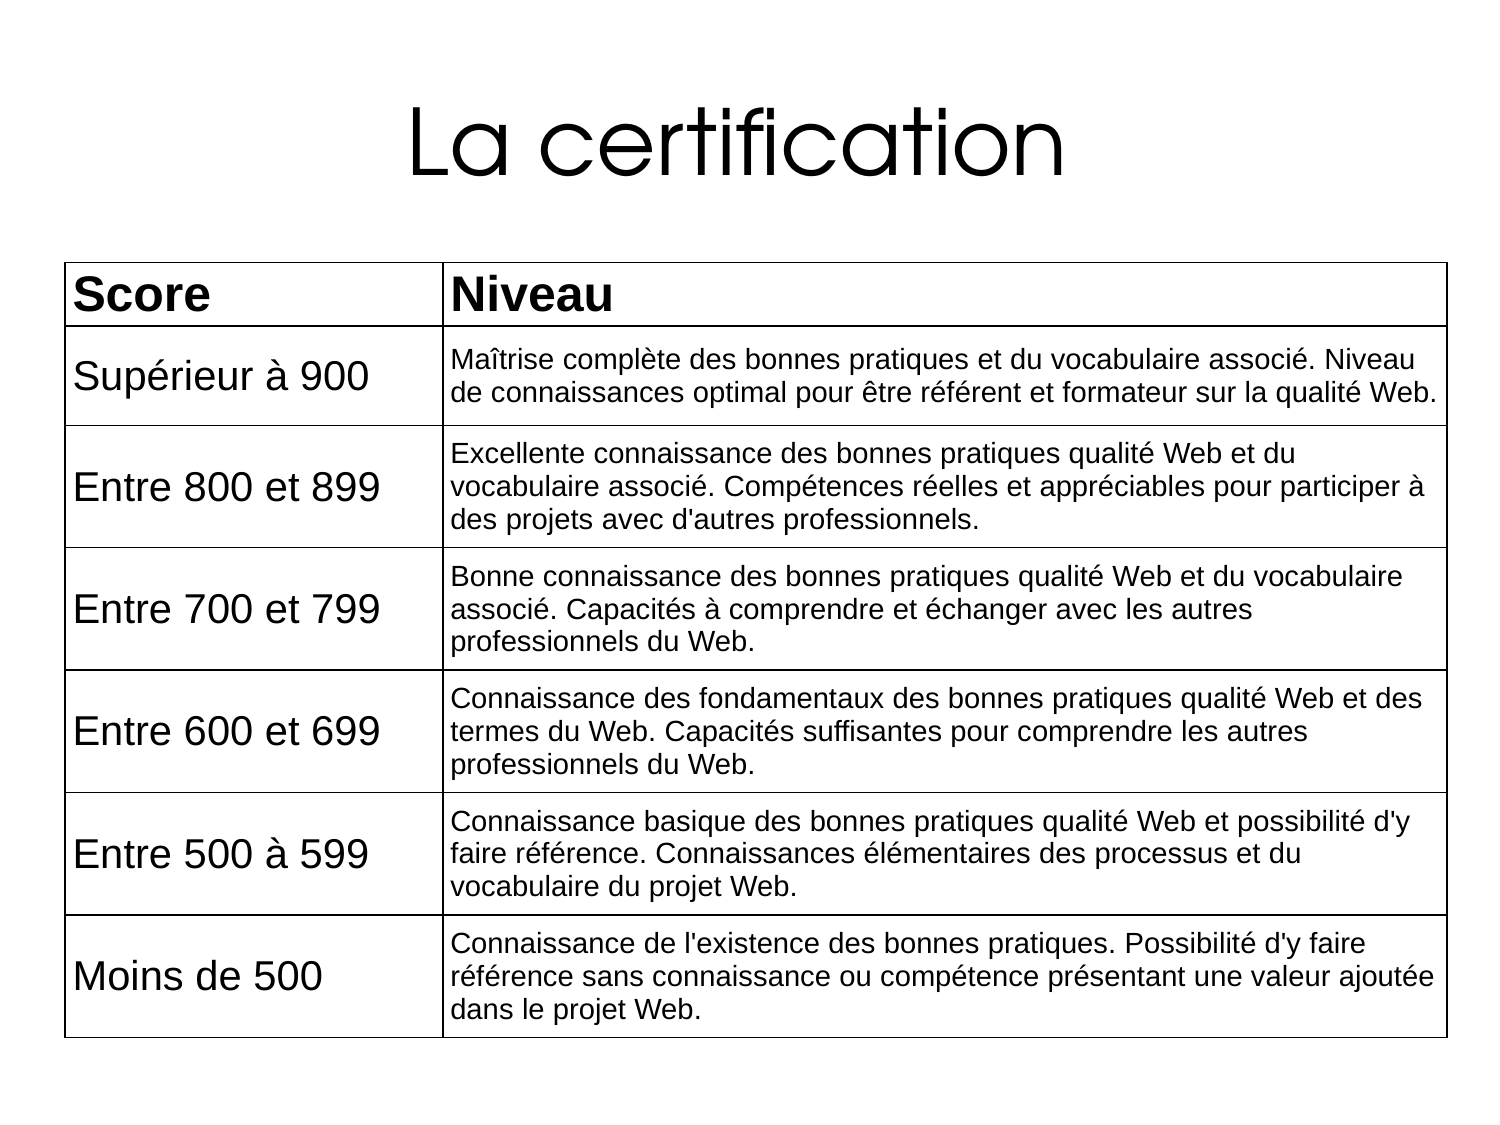

# La certification
| Score | Niveau |
| --- | --- |
| Supérieur à 900 | Maîtrise complète des bonnes pratiques et du vocabulaire associé. Niveau de connaissances optimal pour être référent et formateur sur la qualité Web. |
| Entre 800 et 899 | Excellente connaissance des bonnes pratiques qualité Web et du vocabulaire associé. Compétences réelles et appréciables pour participer à des projets avec d'autres professionnels. |
| Entre 700 et 799 | Bonne connaissance des bonnes pratiques qualité Web et du vocabulaire associé. Capacités à comprendre et échanger avec les autres professionnels du Web. |
| Entre 600 et 699 | Connaissance des fondamentaux des bonnes pratiques qualité Web et des termes du Web. Capacités suffisantes pour comprendre les autres professionnels du Web. |
| Entre 500 à 599 | Connaissance basique des bonnes pratiques qualité Web et possibilité d'y faire référence. Connaissances élémentaires des processus et du vocabulaire du projet Web. |
| Moins de 500 | Connaissance de l'existence des bonnes pratiques. Possibilité d'y faire référence sans connaissance ou compétence présentant une valeur ajoutée dans le projet Web. |